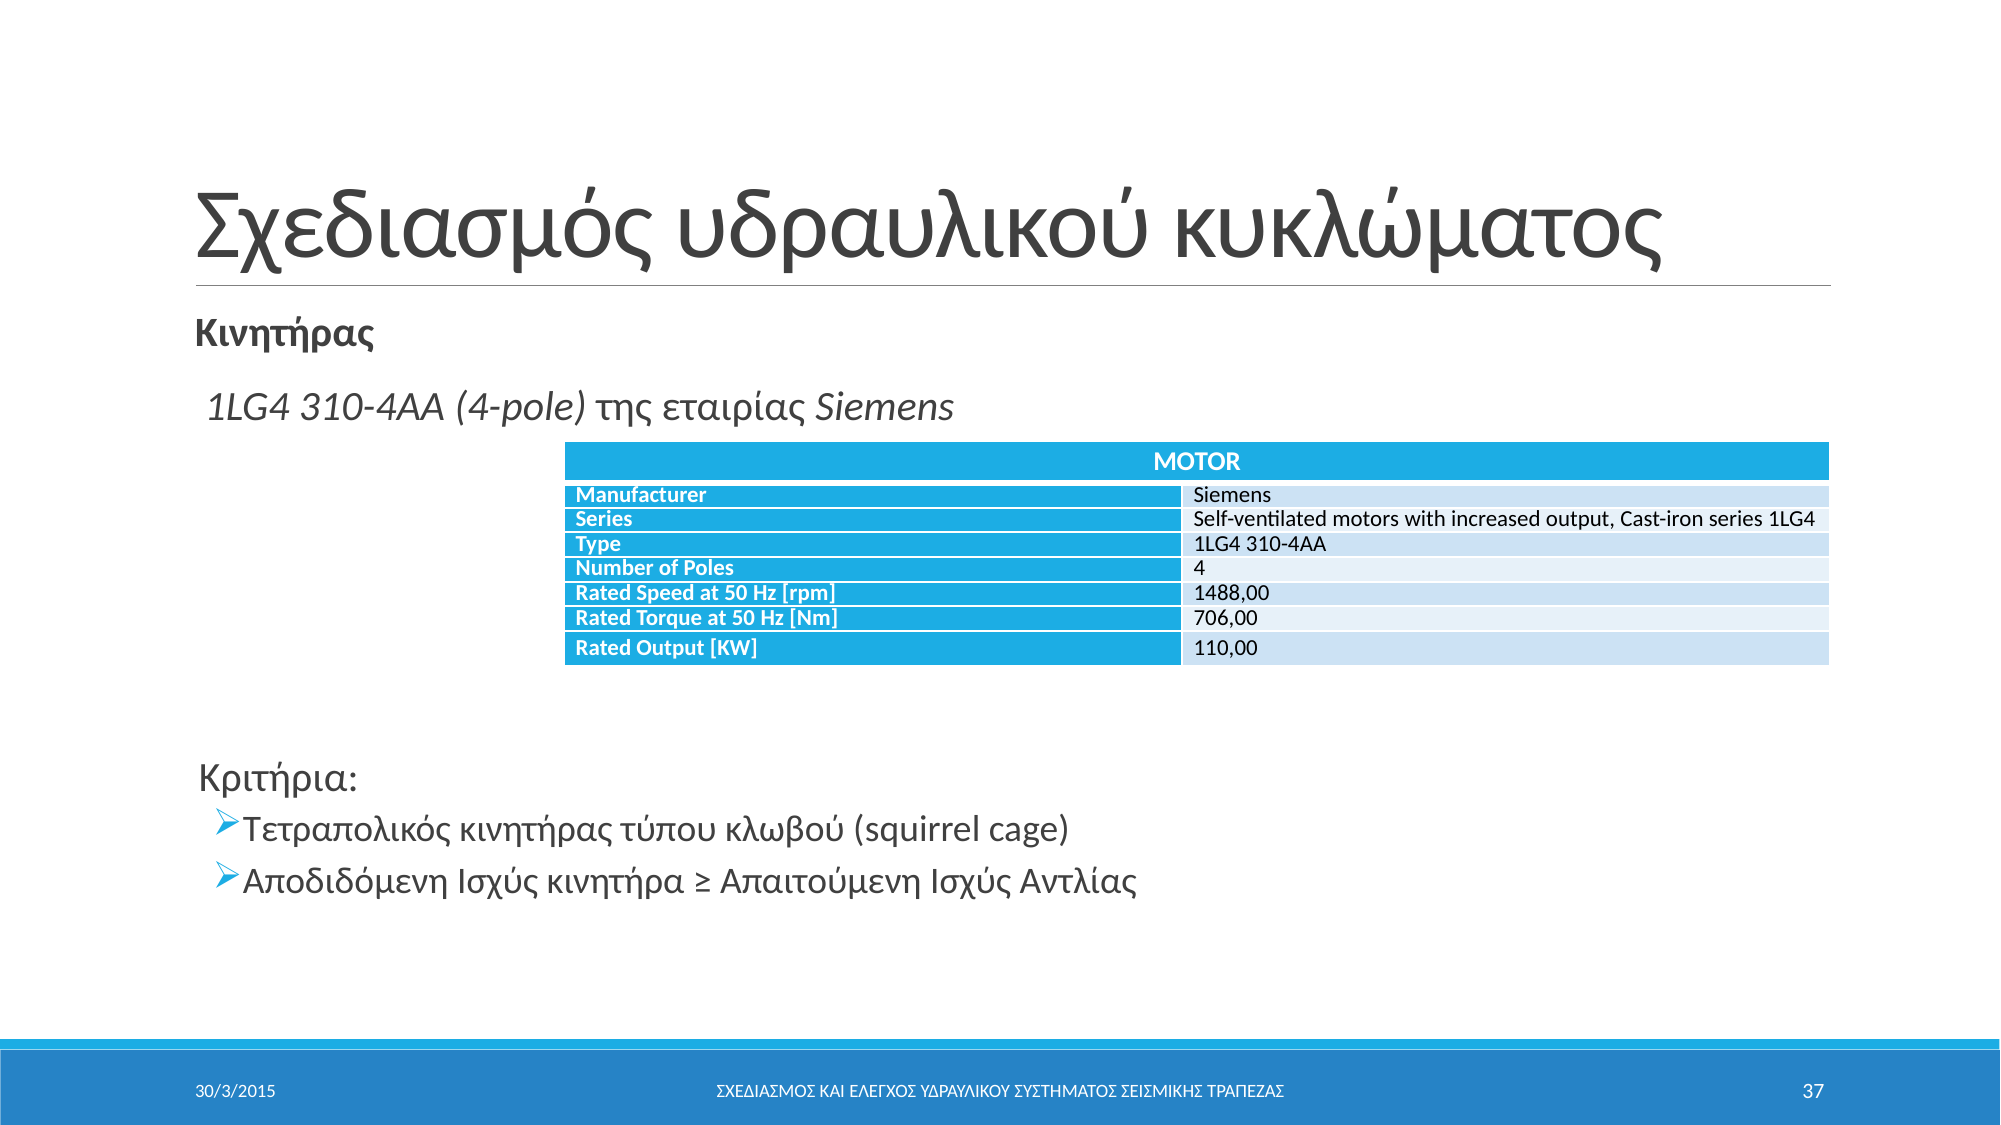

# Σχεδιασμός υδραυλικού κυκλώματος
Κινητήρας
 1LG4 310-4AA (4-pole) της εταιρίας Siemens

  Κριτήρια:
Τετραπολικός κινητήρας τύπου κλωβού (squirrel cage)
Αποδιδόμενη Ισχύς κινητήρα ≥ Απαιτούμενη Ισχύς Αντλίας
| MOTOR |  |
| --- | --- |
| Manufacturer | Siemens |
| Series | Self-ventilated motors with increased output, Cast-iron series 1LG4 |
| Type | 1LG4 310-4AA |
| Number of Poles | 4 |
| Rated Speed at 50 Hz [rpm] | 1488,00 |
| Rated Torque at 50 Hz [Nm] | 706,00 |
| Rated Output [KW] | 110,00 |
30/3/2015
ΣΧΕΔΙΑΣΜΟΣ ΚΑΙ ΕΛΕΓΧΟΣ ΥΔΡΑΥΛΙΚΟΥ ΣΥΣΤΗΜΑΤΟΣ ΣΕΙΣΜΙΚΗΣ ΤΡΑΠΕΖΑΣ
37